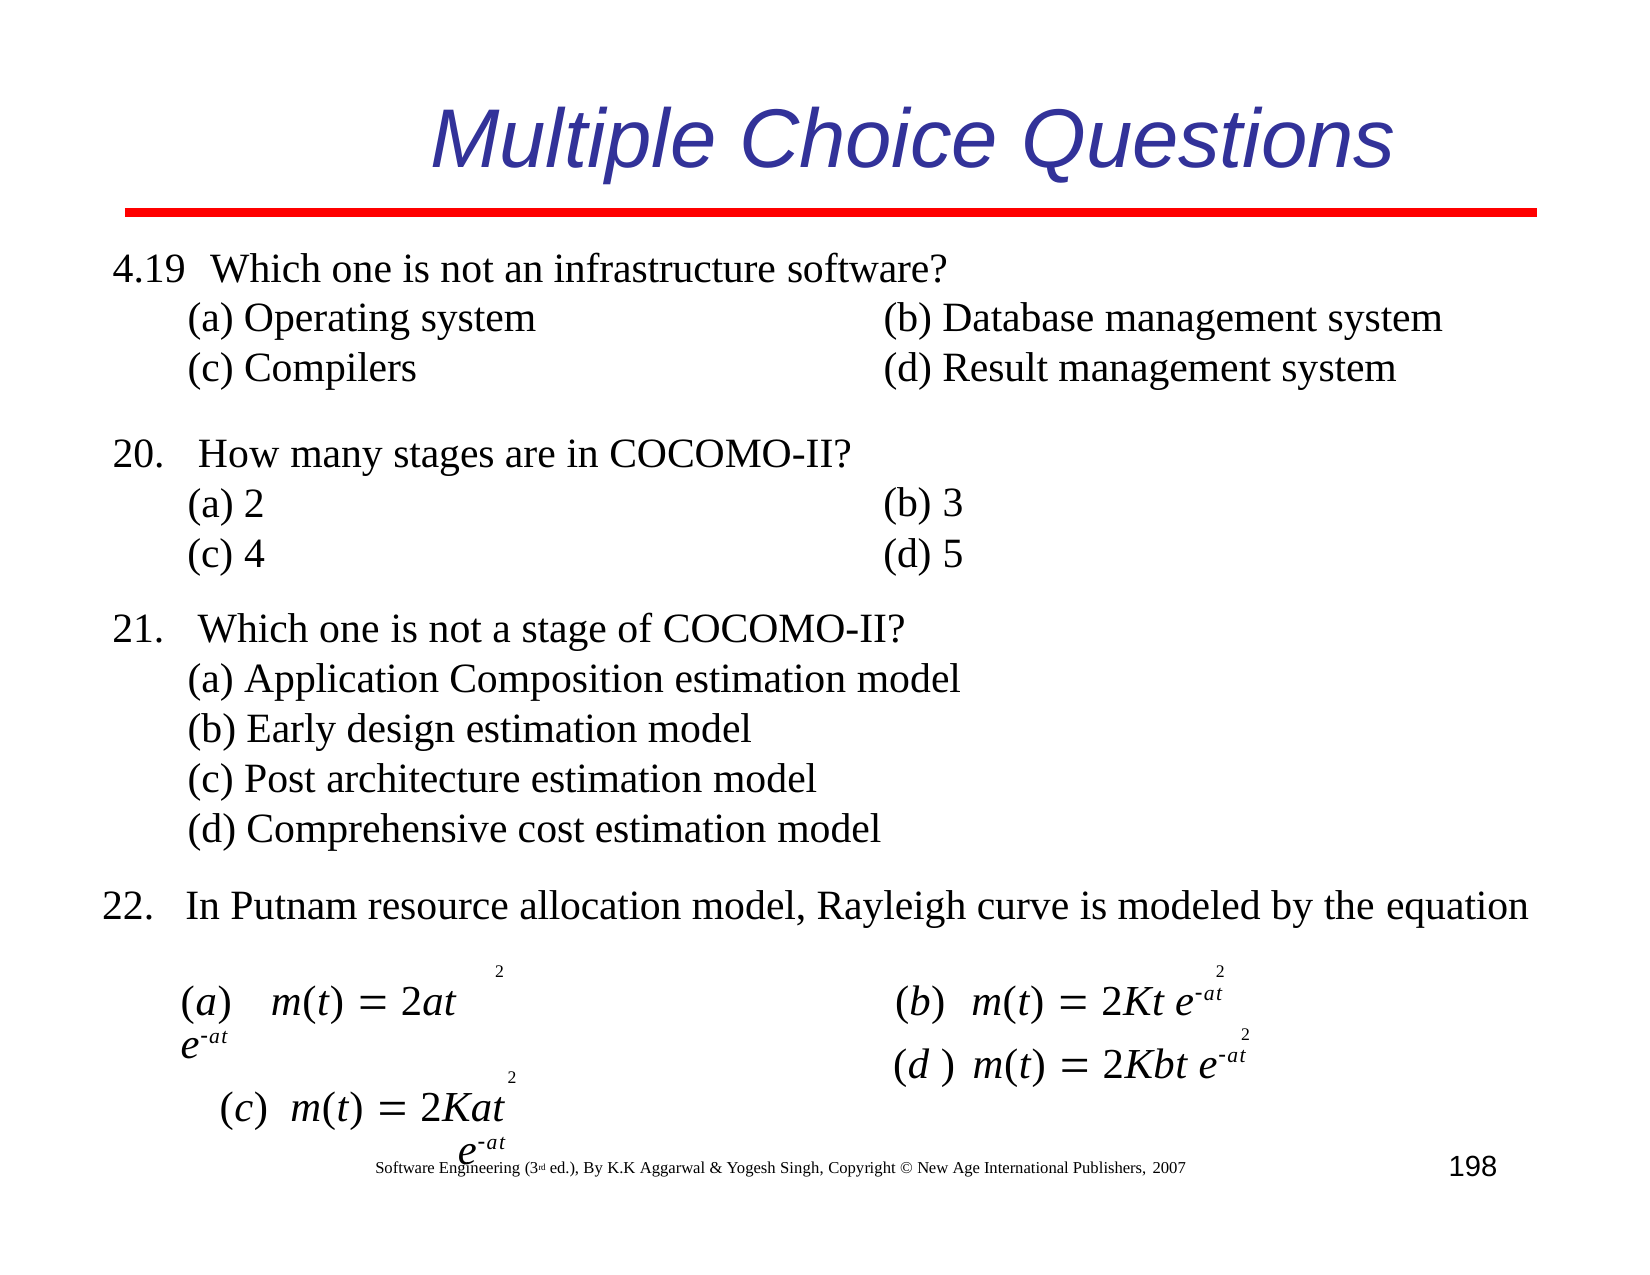

# Multiple Choice Questions

4.19	Which one is not an infrastructure software?
(a) Operating system
(c) Compilers
(b) Database management system
(d) Result management system
How many stages are in COCOMO-II?
2
(c) 4
(b) 3
(d) 5
Which one is not a stage of COCOMO-II?
Application Composition estimation model
Early design estimation model
Post architecture estimation model
Comprehensive cost estimation model
In Putnam resource allocation model, Rayleigh curve is modeled by the equation
2
(a)	m(t) = 2at e−at
2
(c)	m(t) = 2Kat e−at
2
(b)	m(t) = 2Kt e−at
2
(d )	m(t) = 2Kbt e−at
198
Software Engineering (3rd  ed.), By K.K Aggarwal & Yogesh Singh, Copyright © New Age International Publishers, 2007